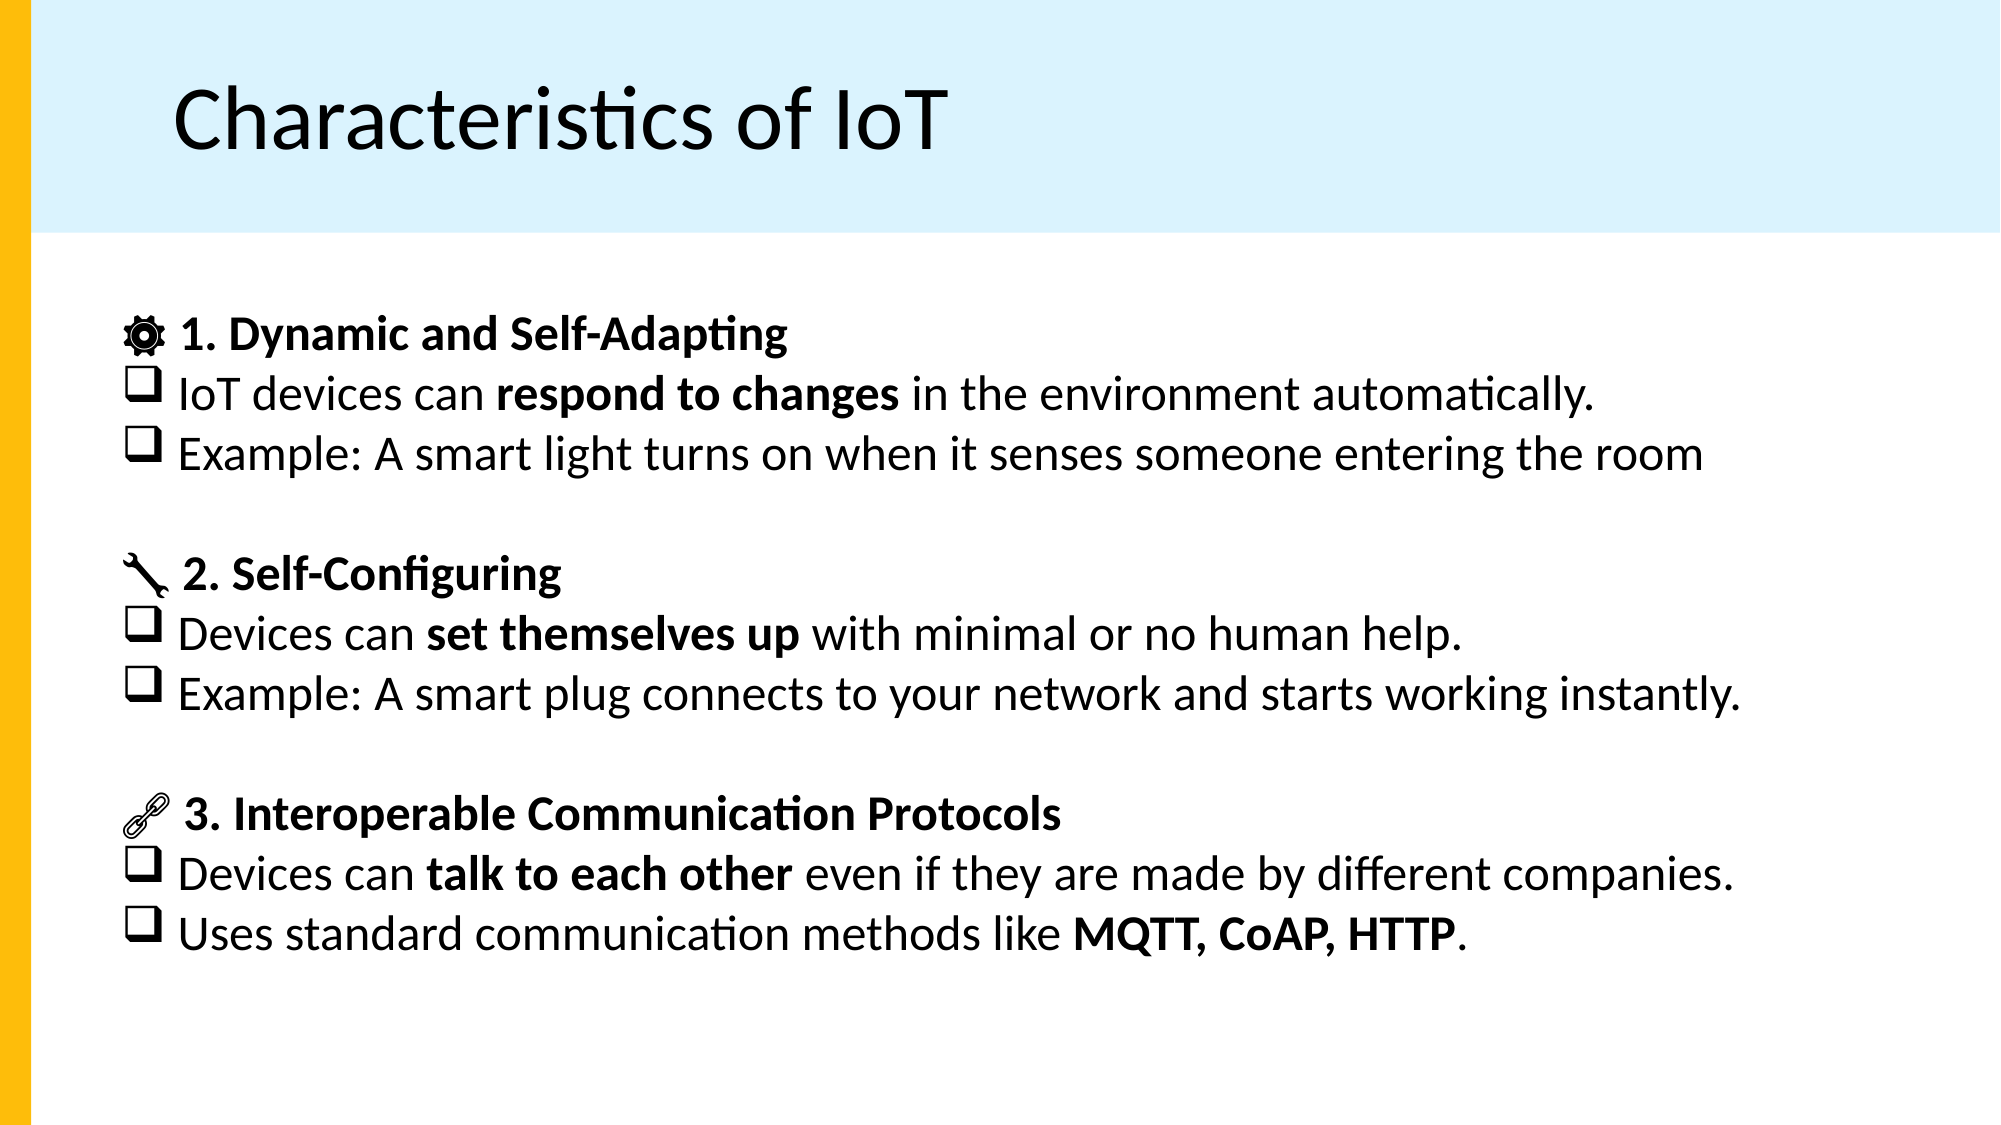

# Characteristics of IoT
⚙️ 1. Dynamic and Self-Adapting
IoT devices can respond to changes in the environment automatically.
Example: A smart light turns on when it senses someone entering the room

🔧 2. Self-Configuring
Devices can set themselves up with minimal or no human help.
Example: A smart plug connects to your network and starts working instantly.

🔗 3. Interoperable Communication Protocols
Devices can talk to each other even if they are made by different companies.
Uses standard communication methods like MQTT, CoAP, HTTP.